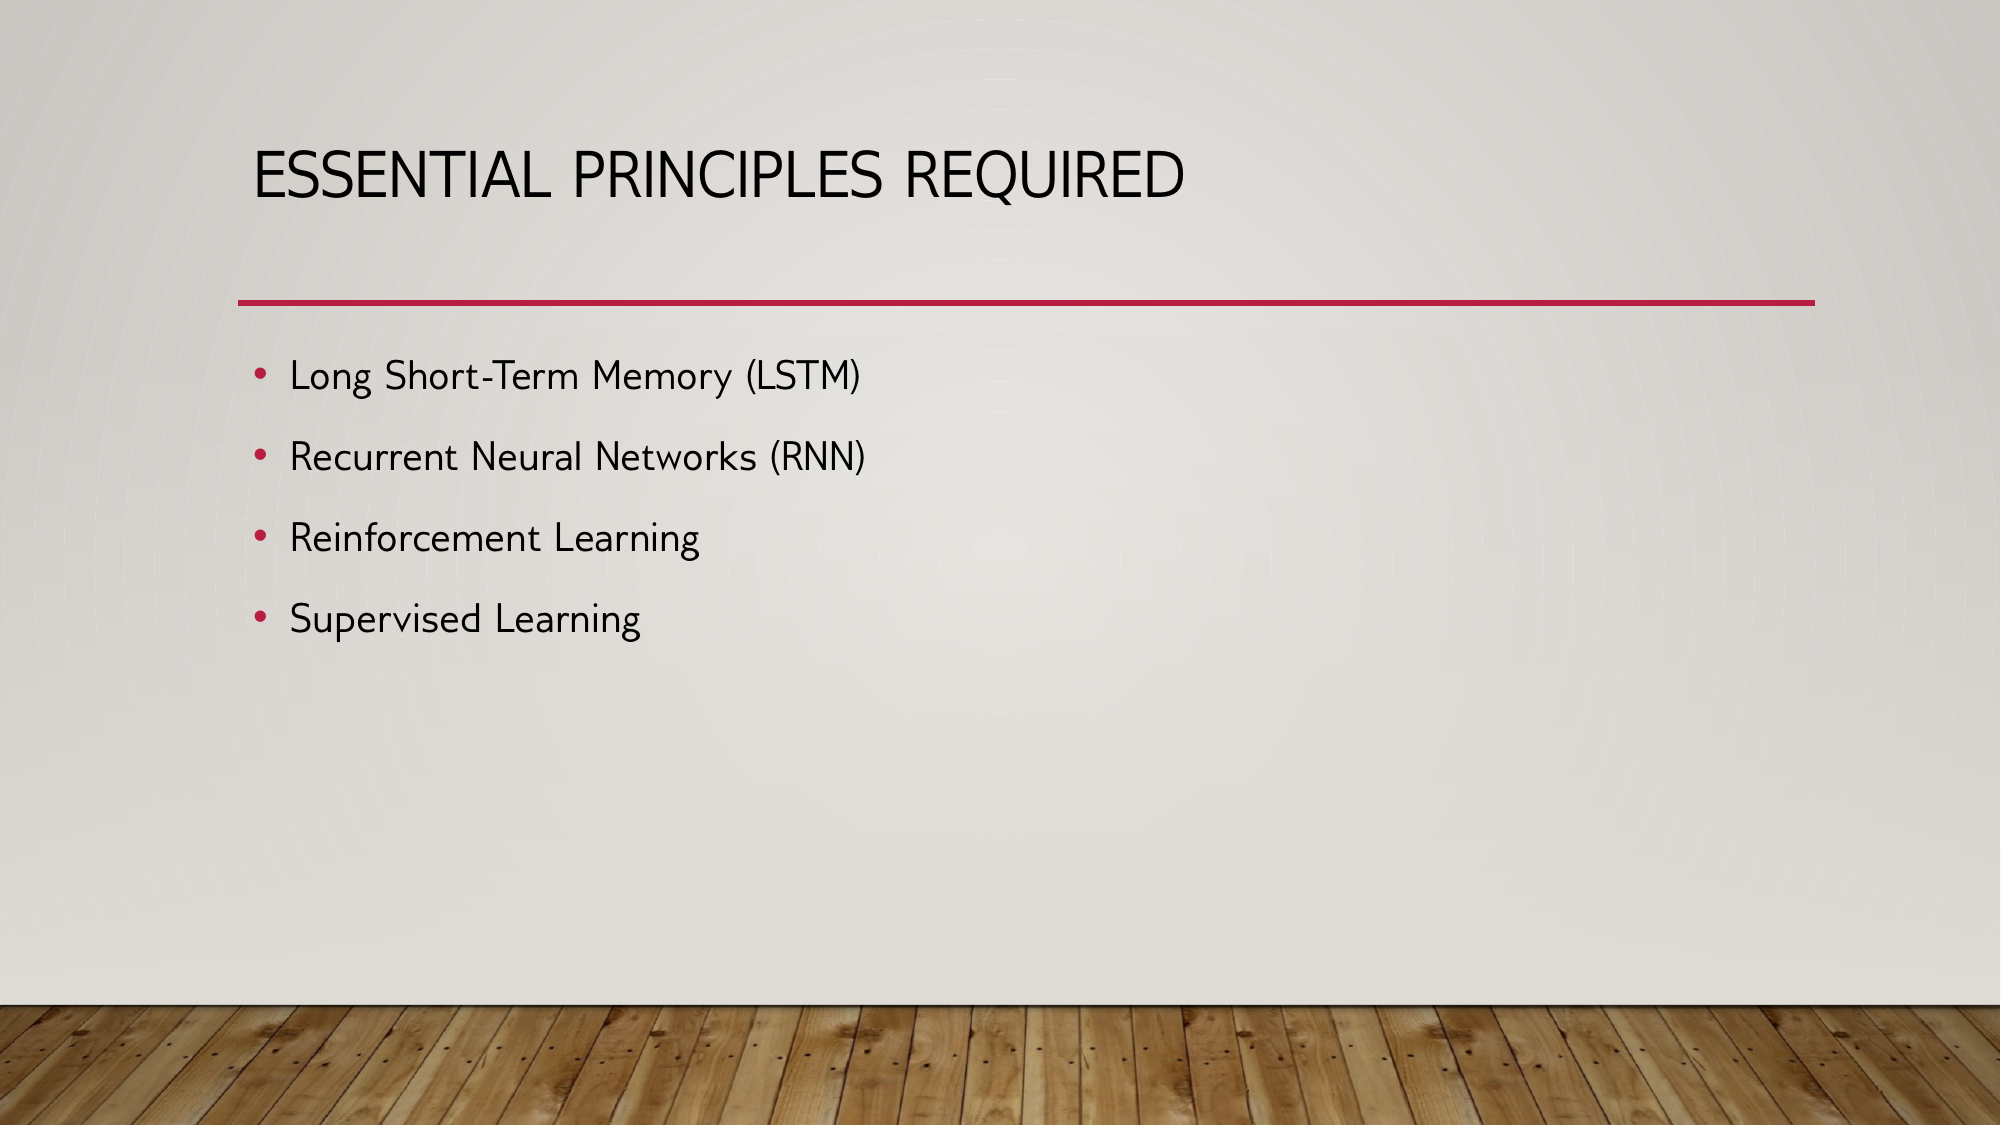

# ESSENTIAL Principles Required
Long Short-Term Memory (LSTM)
Recurrent Neural Networks (RNN)
Reinforcement Learning
Supervised Learning